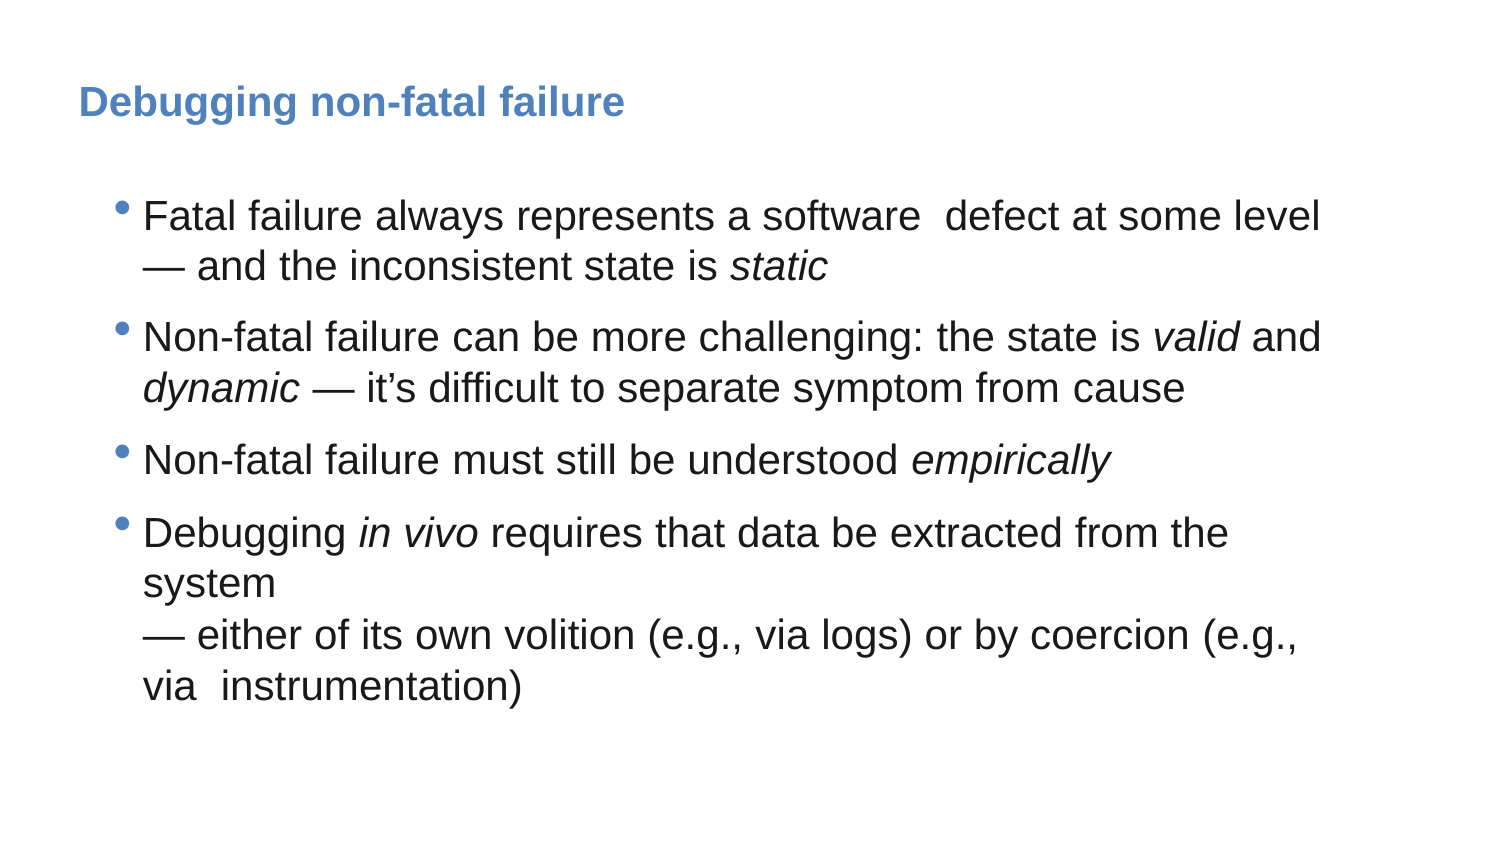

Debugging non-fatal failure

Fatal failure always represents a software  defect at some level — and the inconsistent state is static
Non-fatal failure can be more challenging: the state is valid and
dynamic — it’s difficult to separate symptom from cause
Non-fatal failure must still be understood empirically
Debugging in vivo requires that data be extracted from the system
— either of its own volition (e.g., via logs) or by coercion (e.g., via  instrumentation)